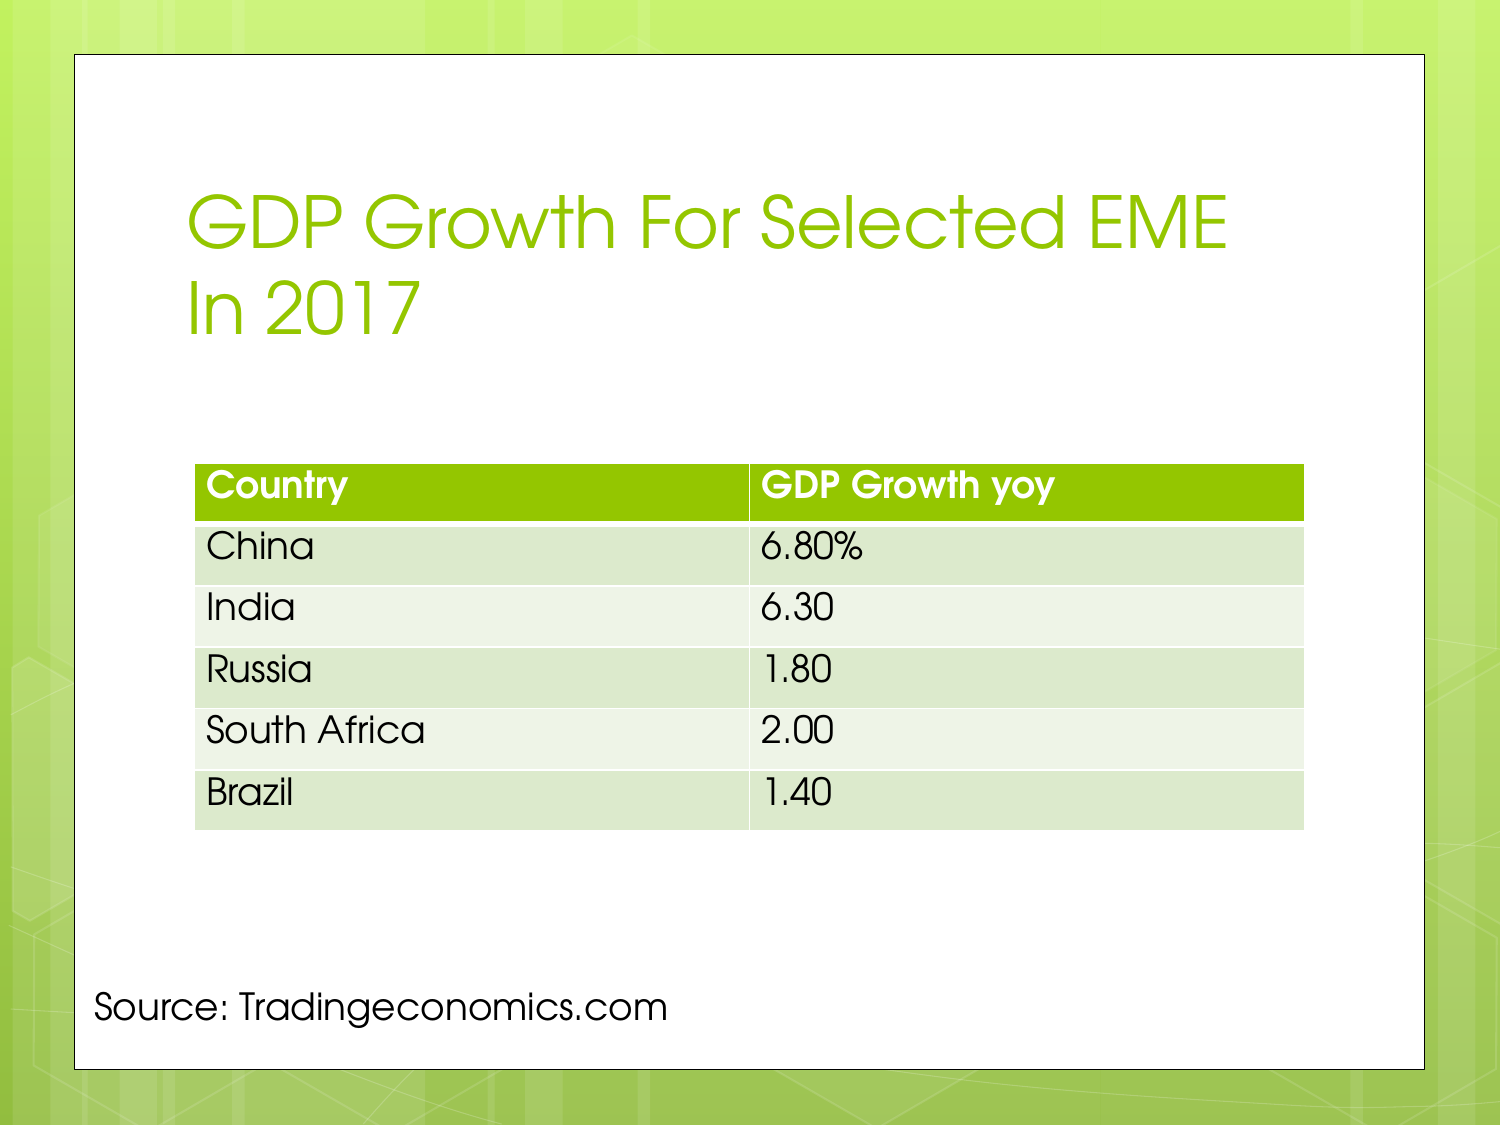

# GDP Growth For Selected EME In 2017
| Country | GDP Growth yoy |
| --- | --- |
| China | 6.80% |
| India | 6.30 |
| Russia | 1.80 |
| South Africa | 2.00 |
| Brazil | 1.40 |
Source: Tradingeconomics.com